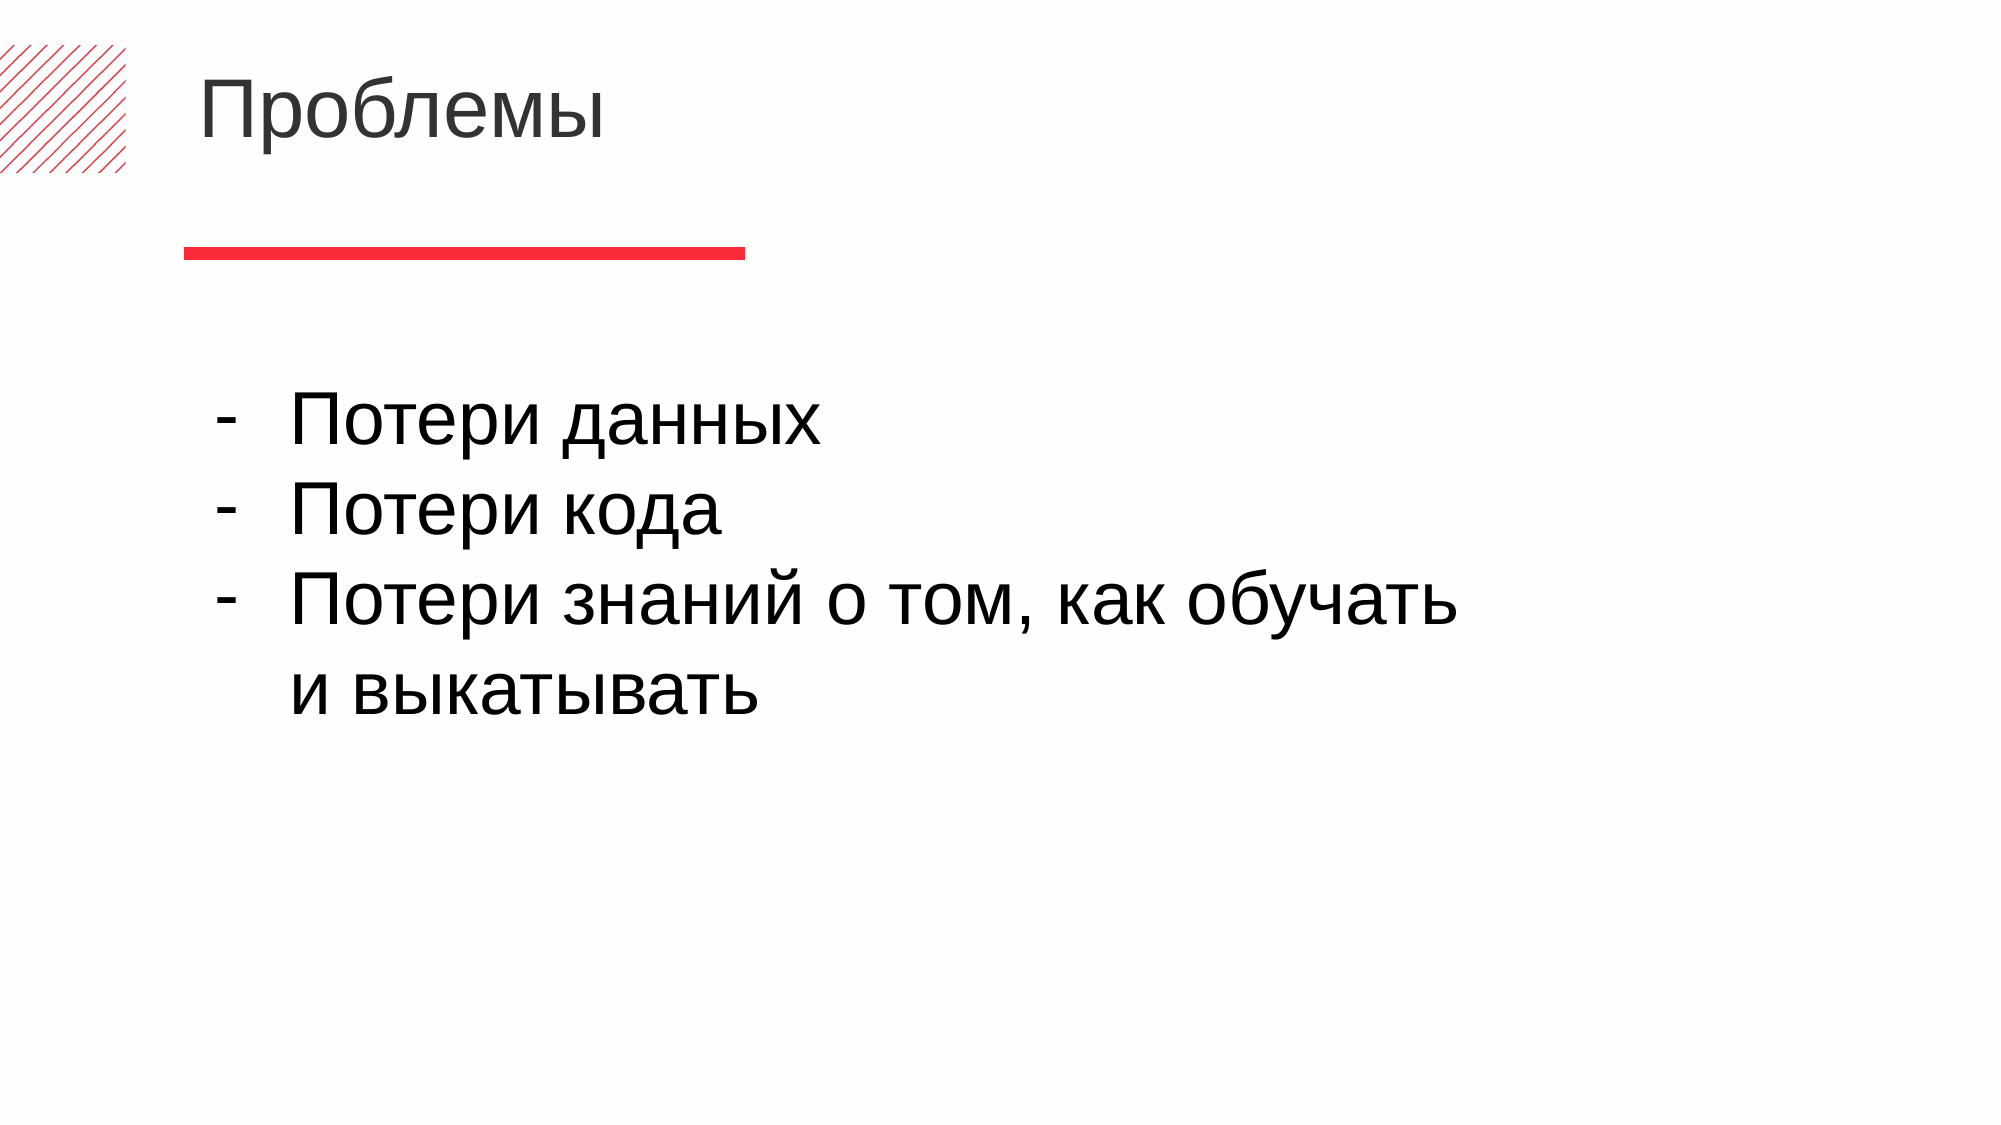

Проблемы
Потери данных
Потери кода
Потери знаний о том, как обучать и выкатывать